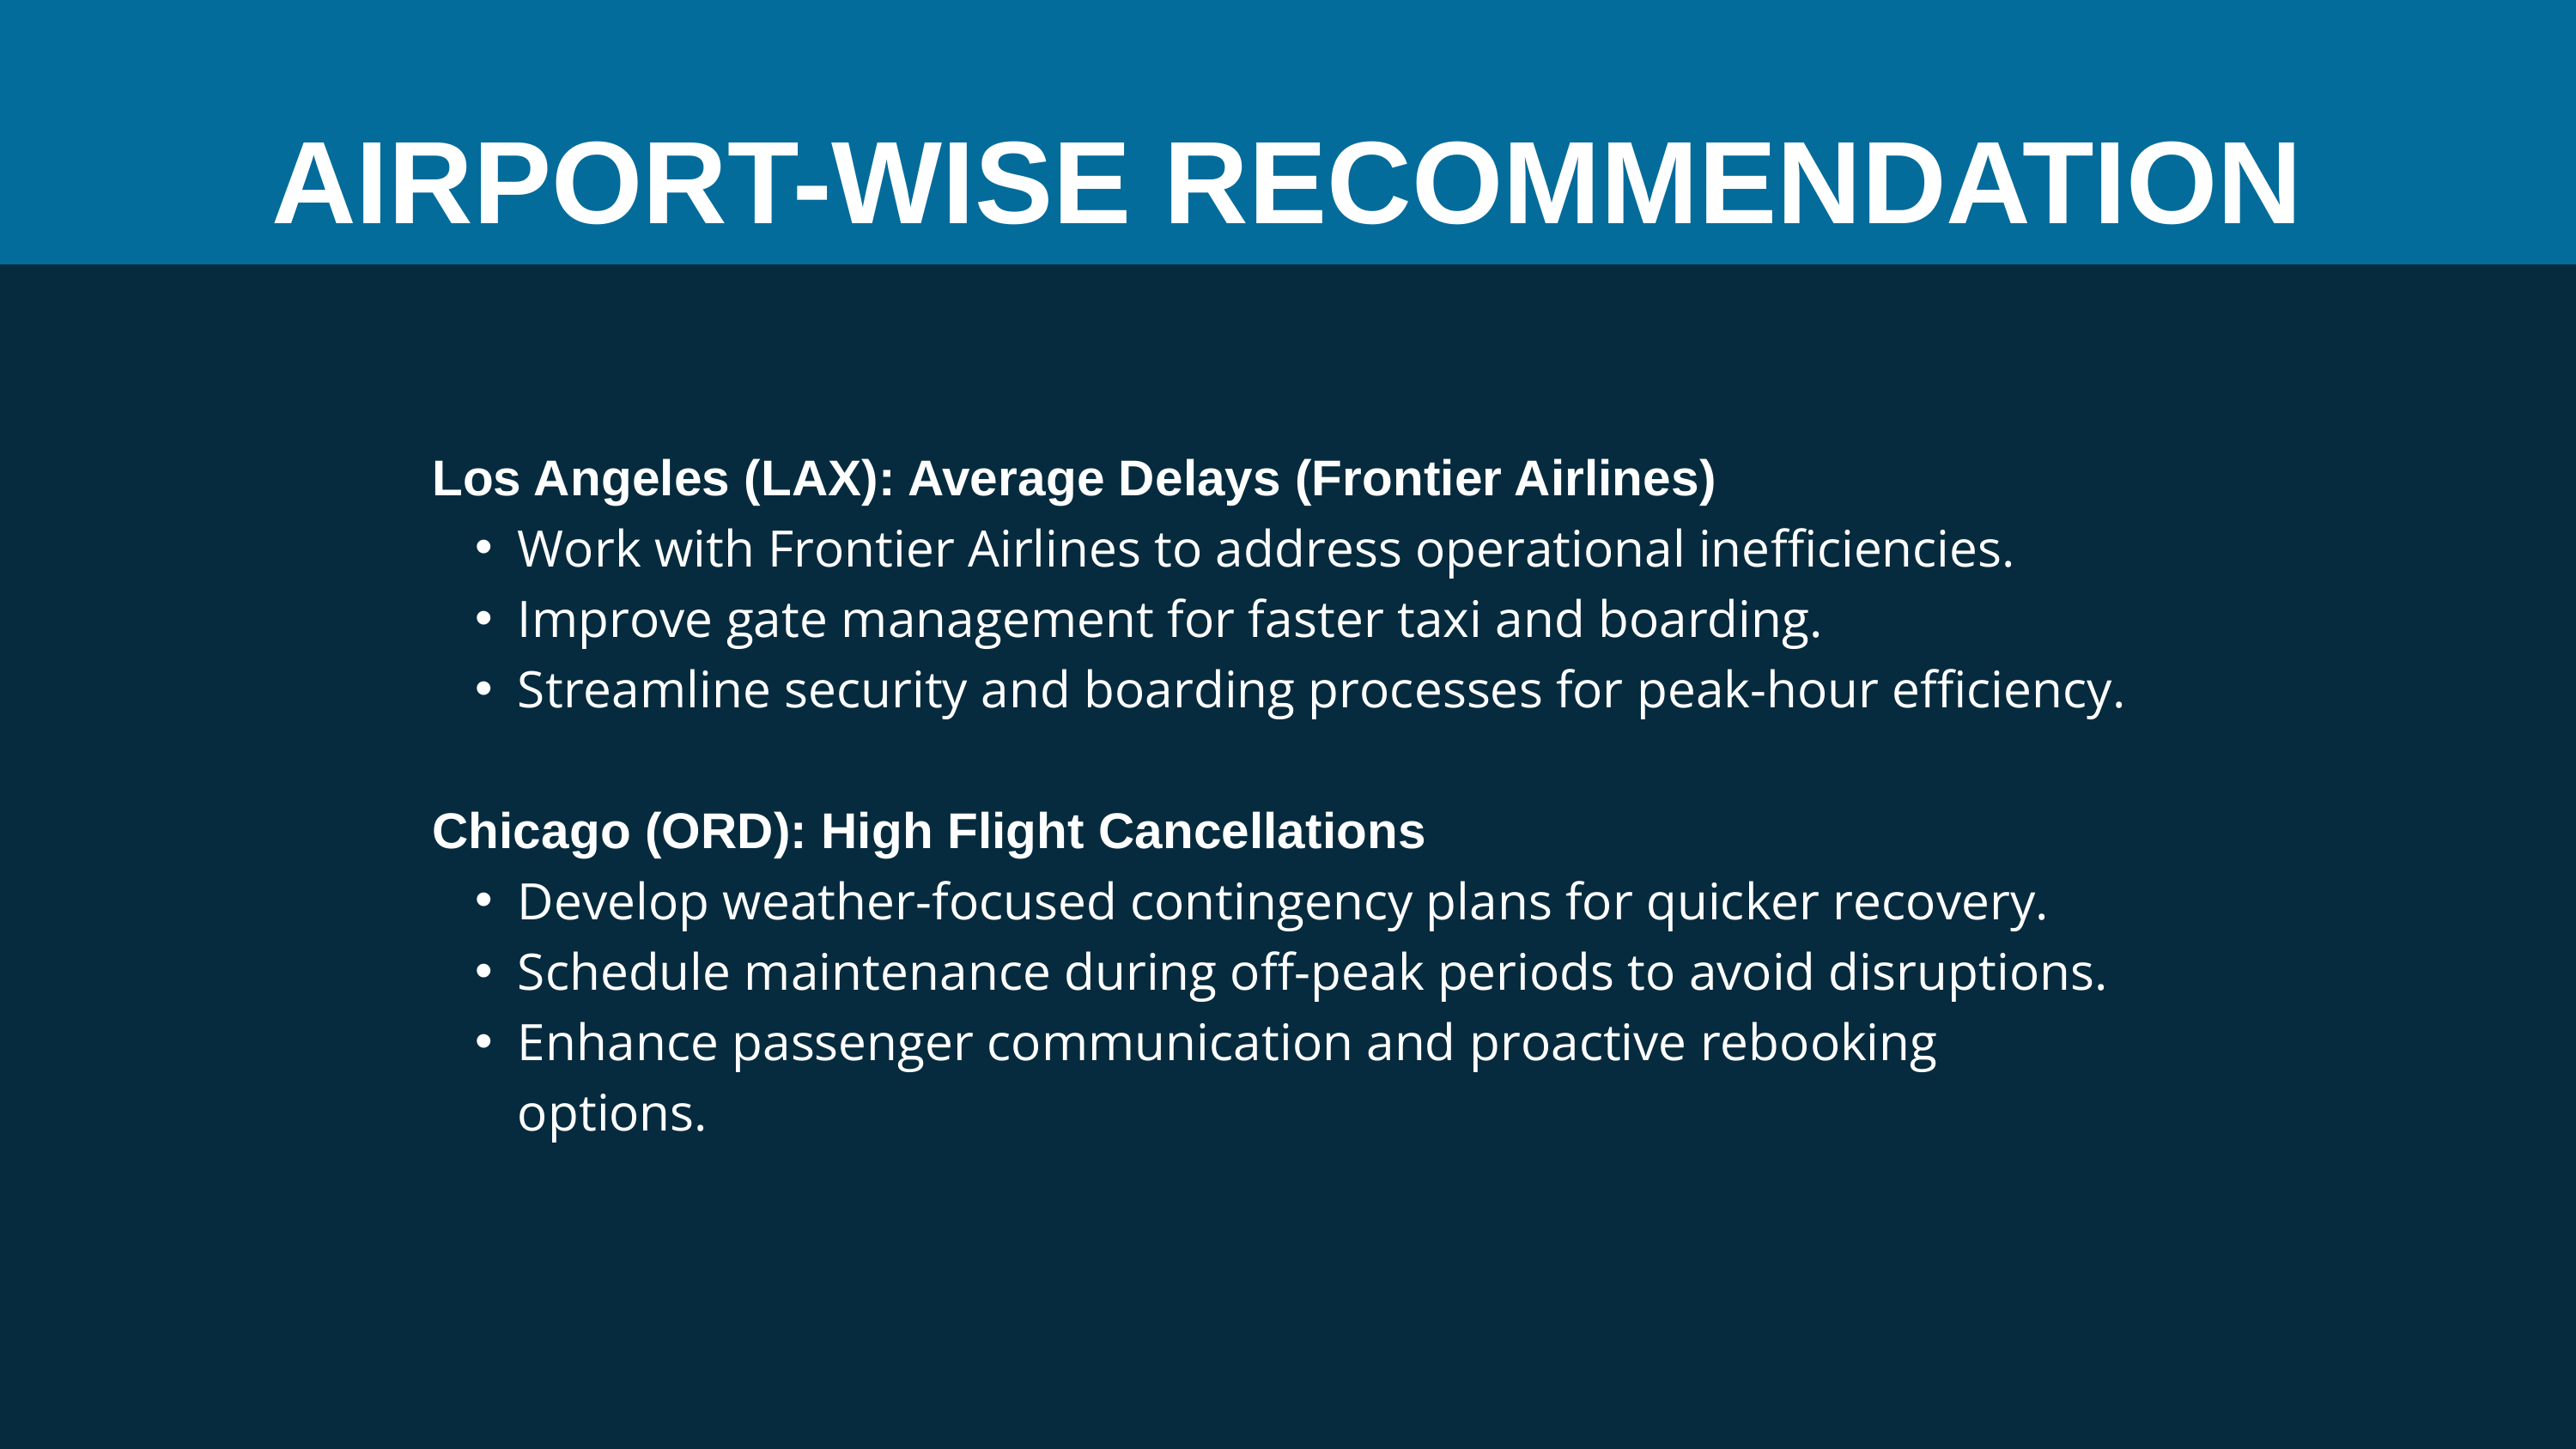

AIRPORT-WISE RECOMMENDATION

Los Angeles (LAX): Average Delays (Frontier Airlines)
Work with Frontier Airlines to address operational inefficiencies.
Improve gate management for faster taxi and boarding.
Streamline security and boarding processes for peak-hour efficiency.

Chicago (ORD): High Flight Cancellations
Develop weather-focused contingency plans for quicker recovery.
Schedule maintenance during off-peak periods to avoid disruptions.
Enhance passenger communication and proactive rebooking options.